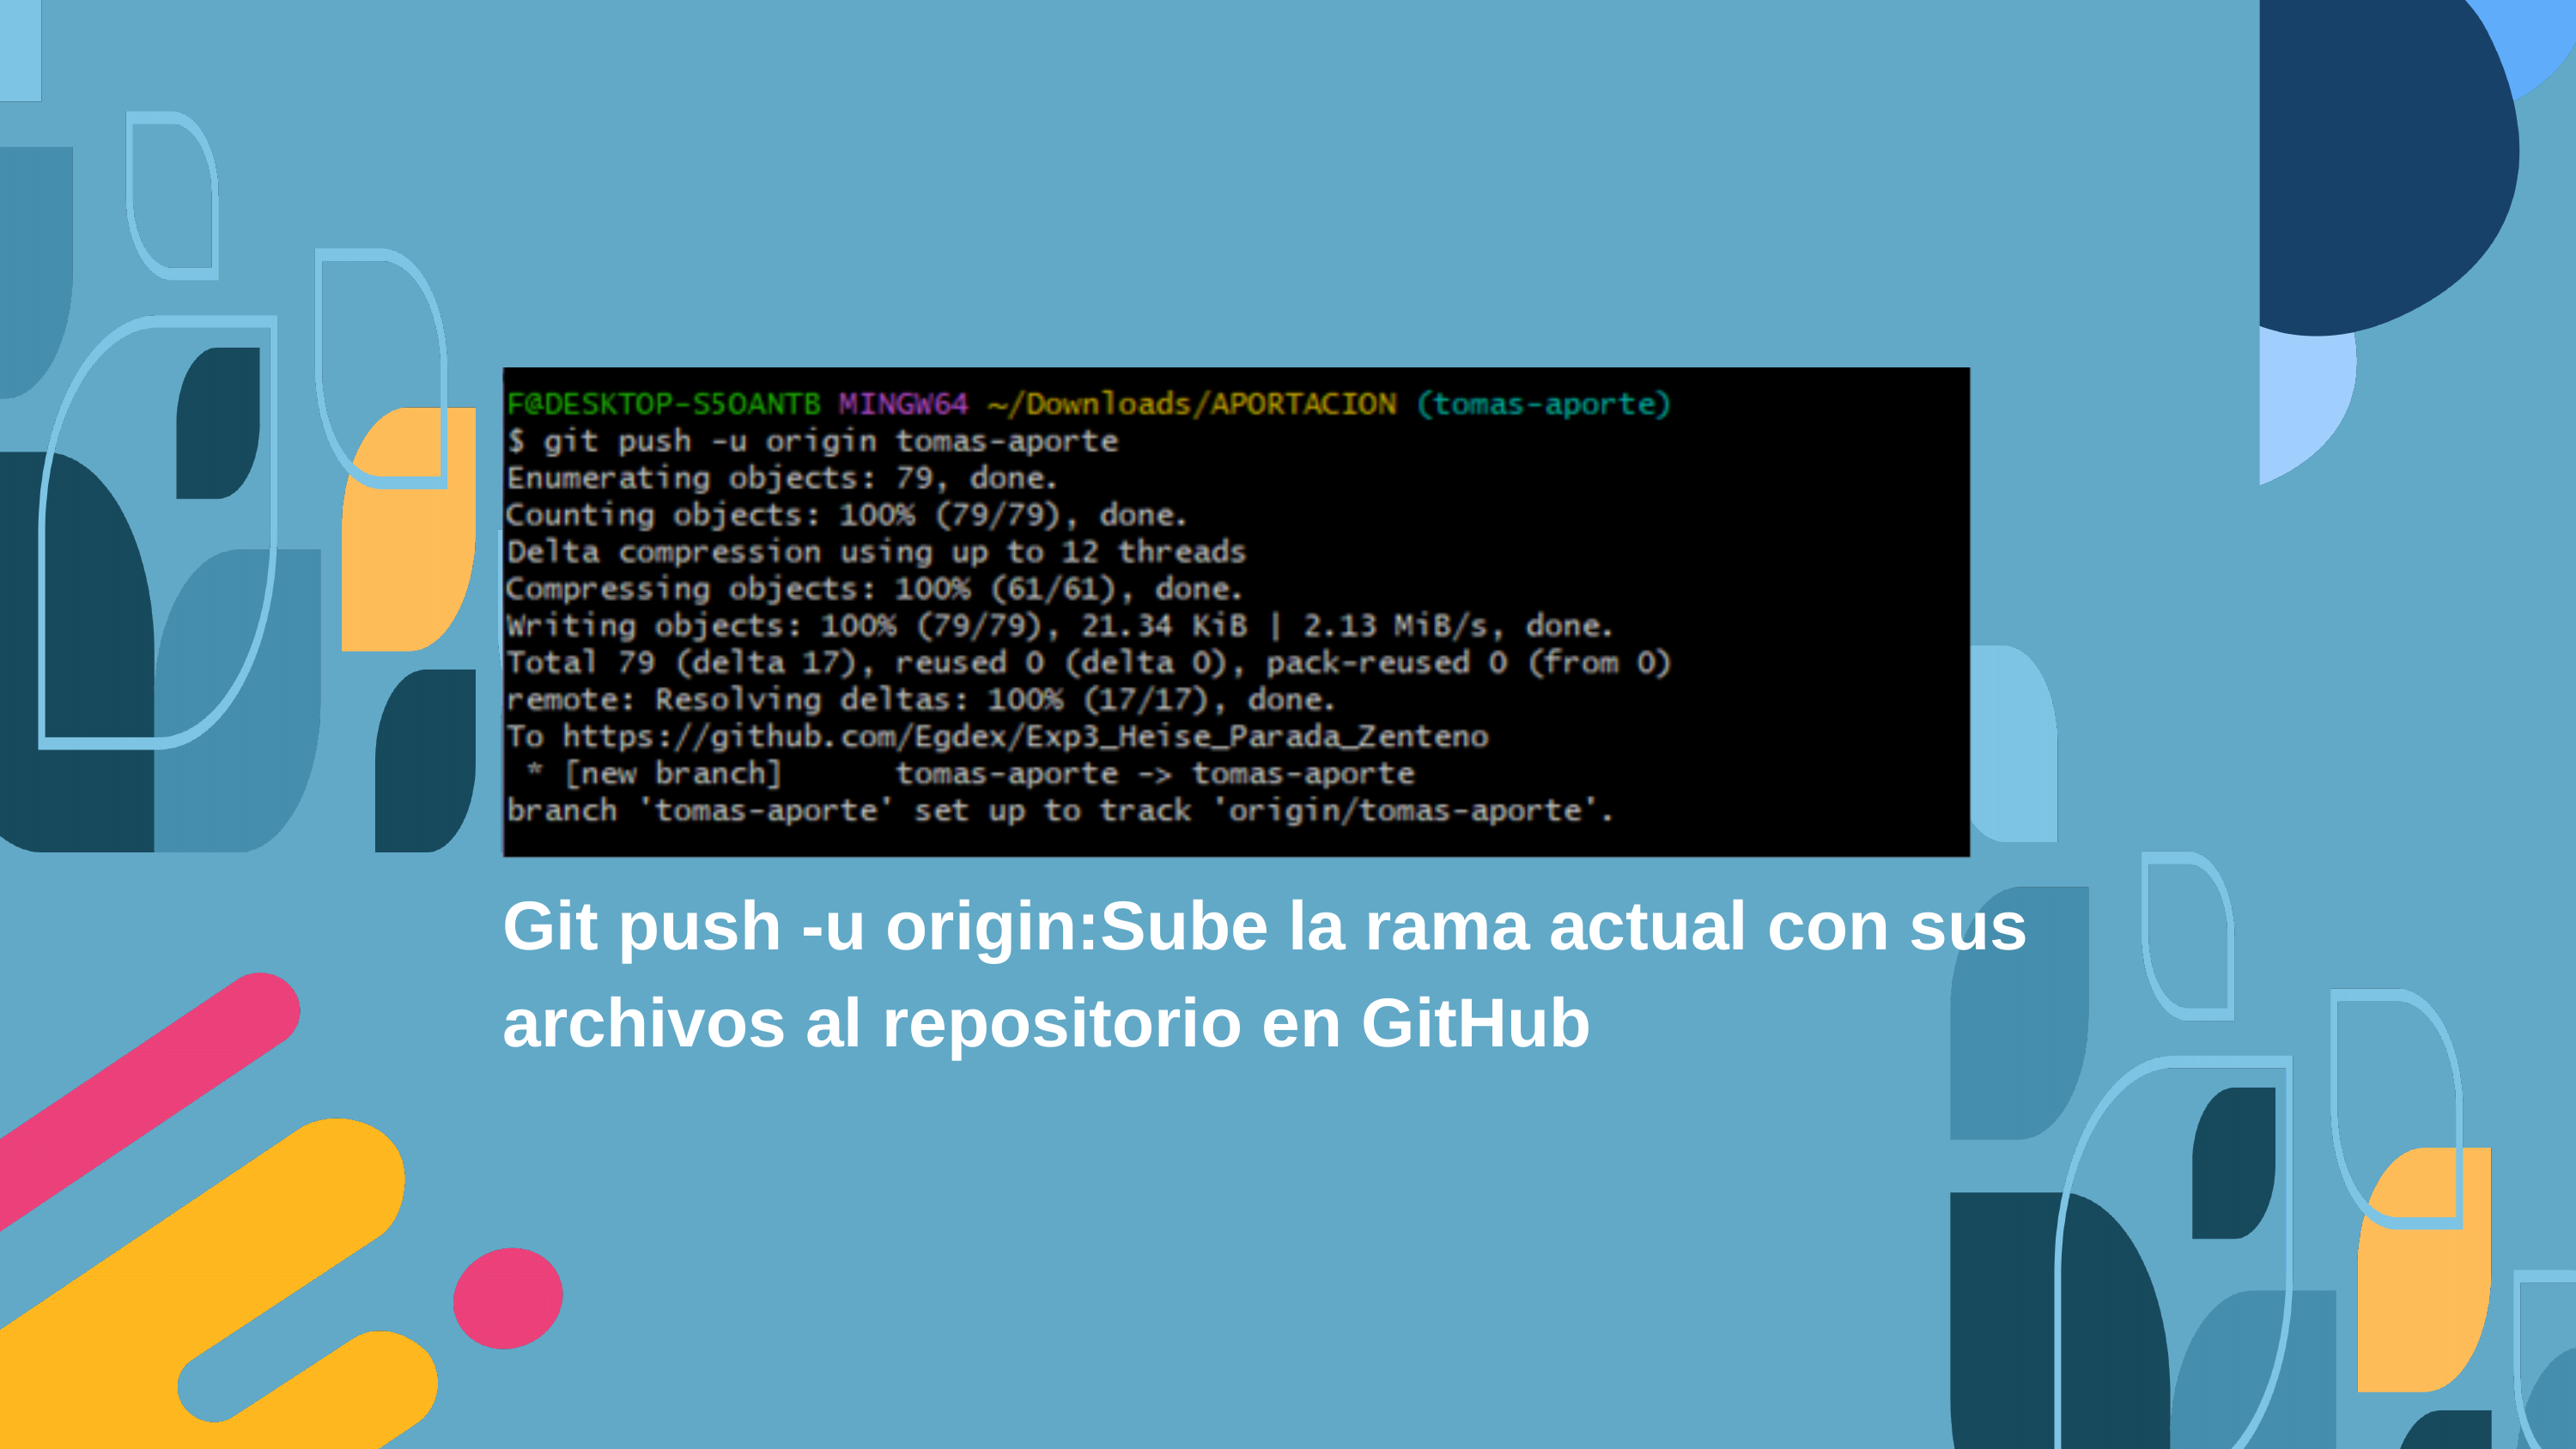

Git push -u origin:Sube la rama actual con sus archivos al repositorio en GitHub